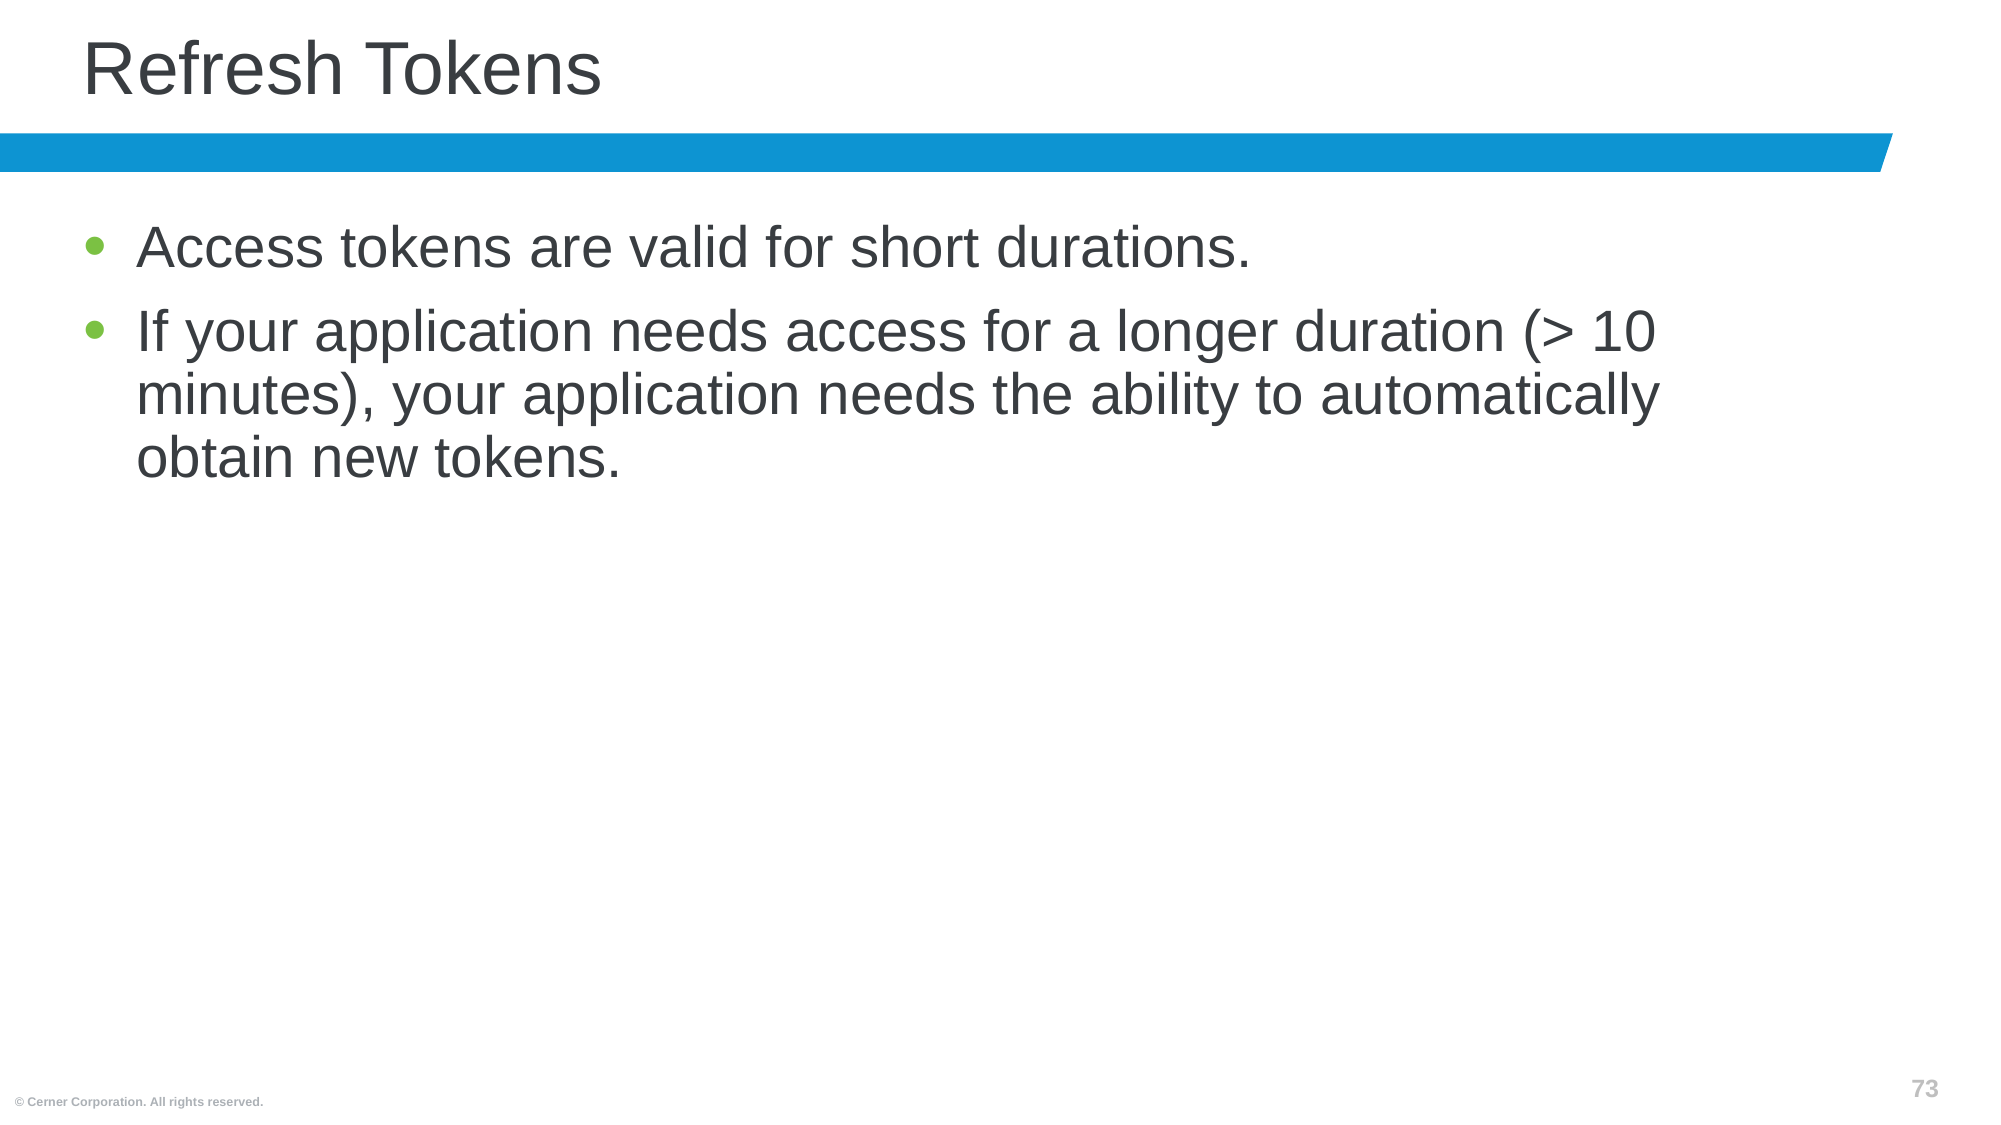

# Refresh Tokens
Access tokens are valid for short durations.
If your application needs access for a longer duration (> 10 minutes), your application needs the ability to automatically obtain new tokens.